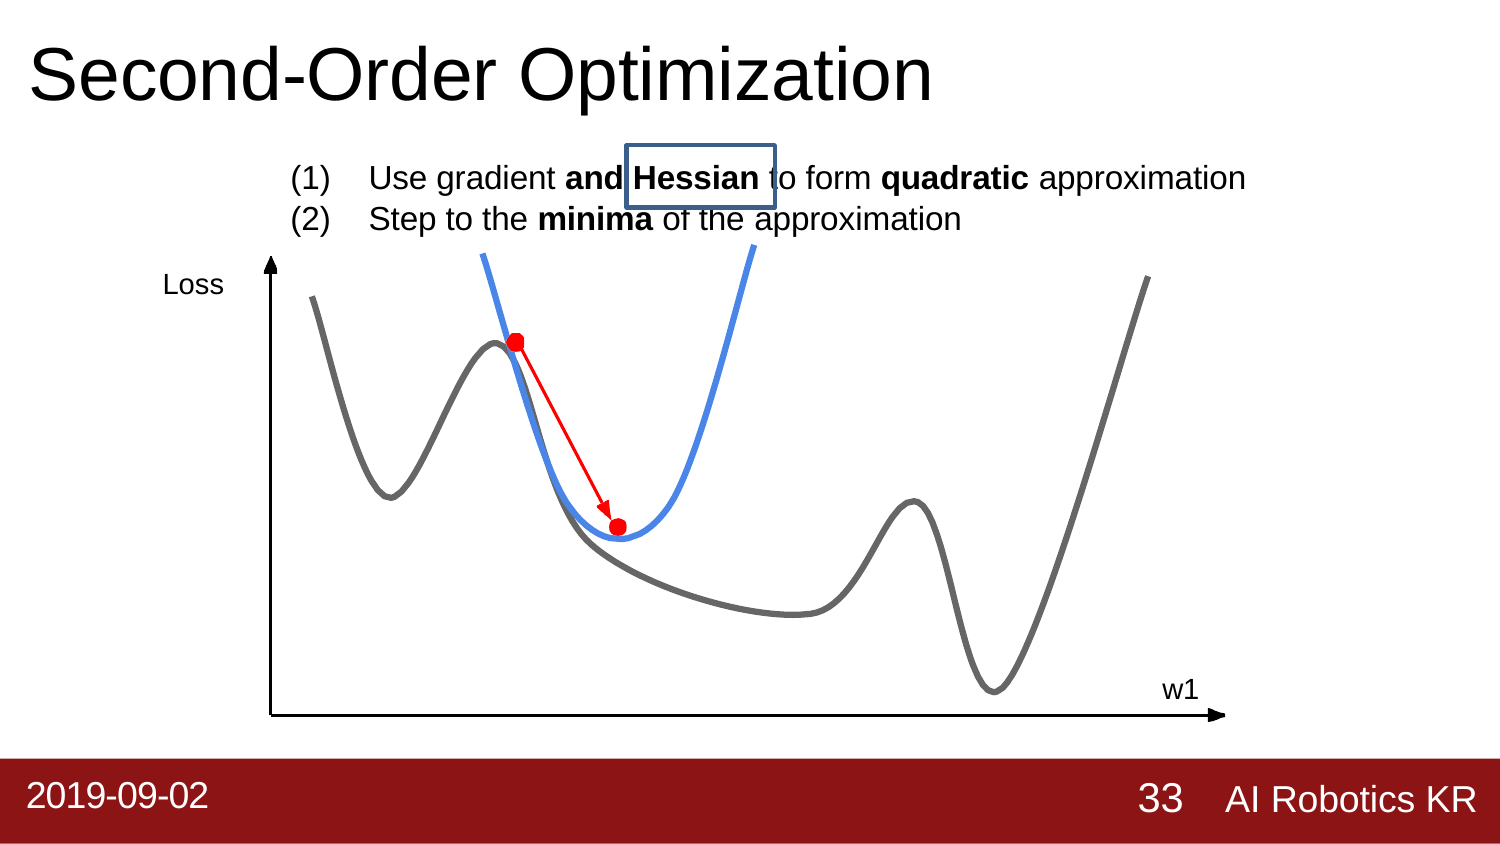

# Second-Order Optimization

Use gradient and Hessian to form quadratic approximation
Step to the minima of the approximation
Loss

w1

AI Robotics KR
2019-09-02
33